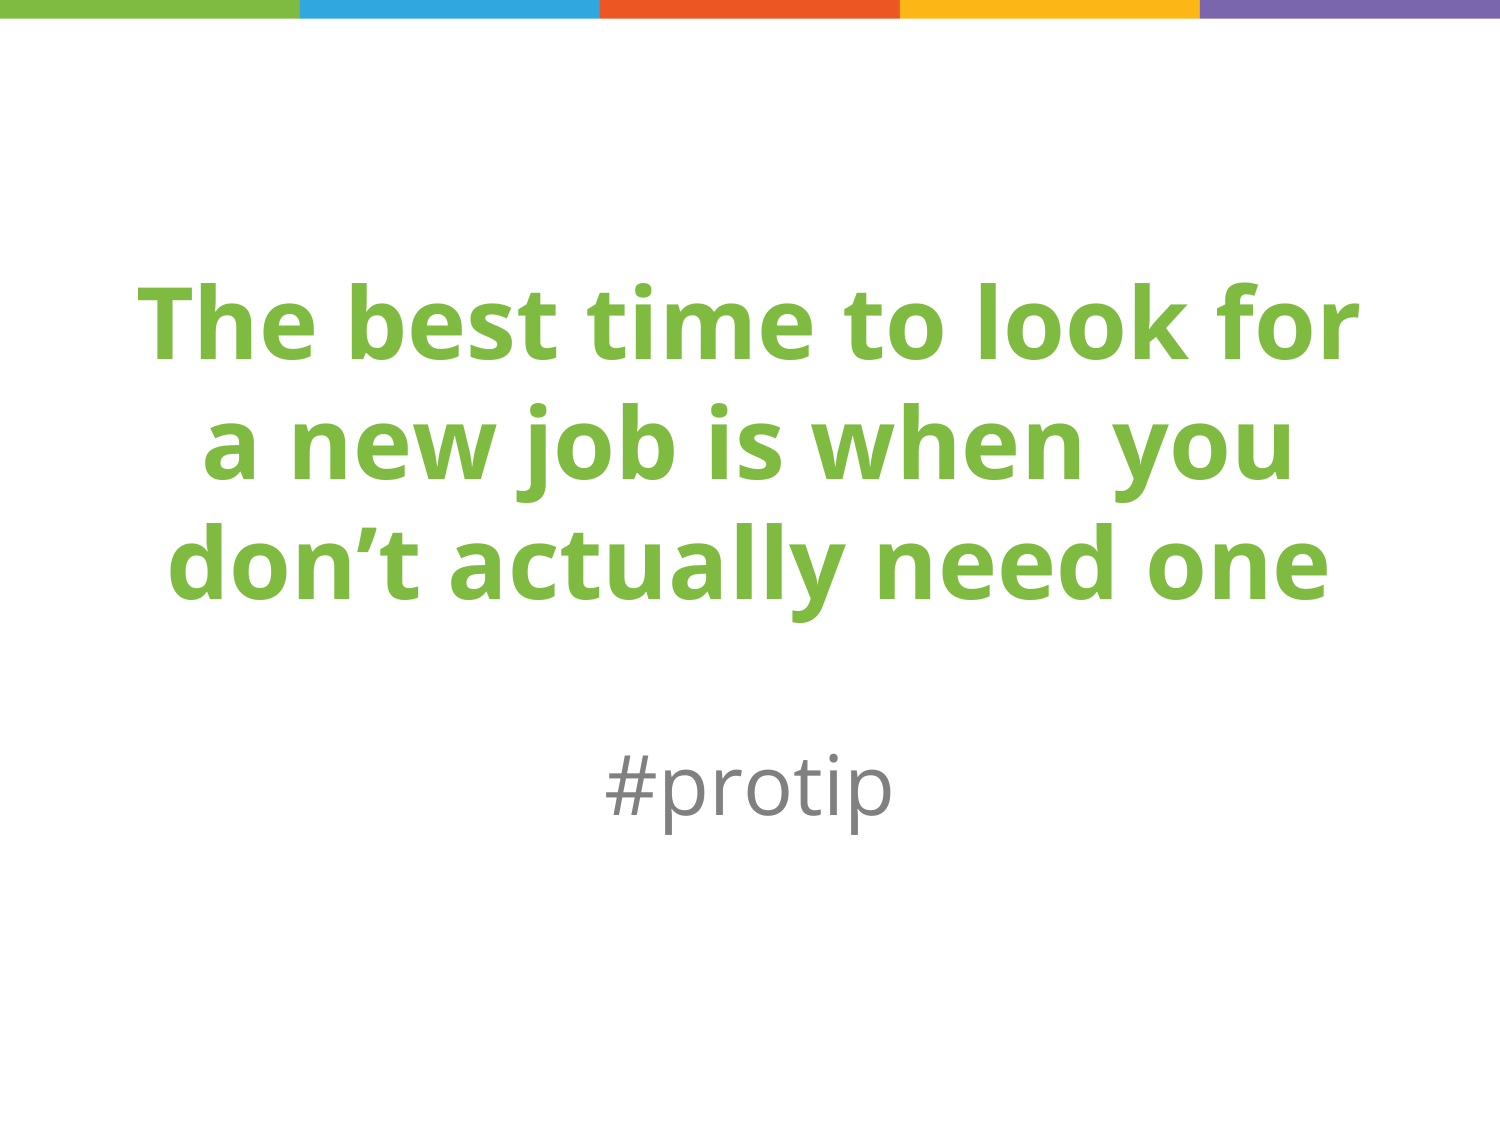

The best time to look for a new job is when you don’t actually need one

#protip